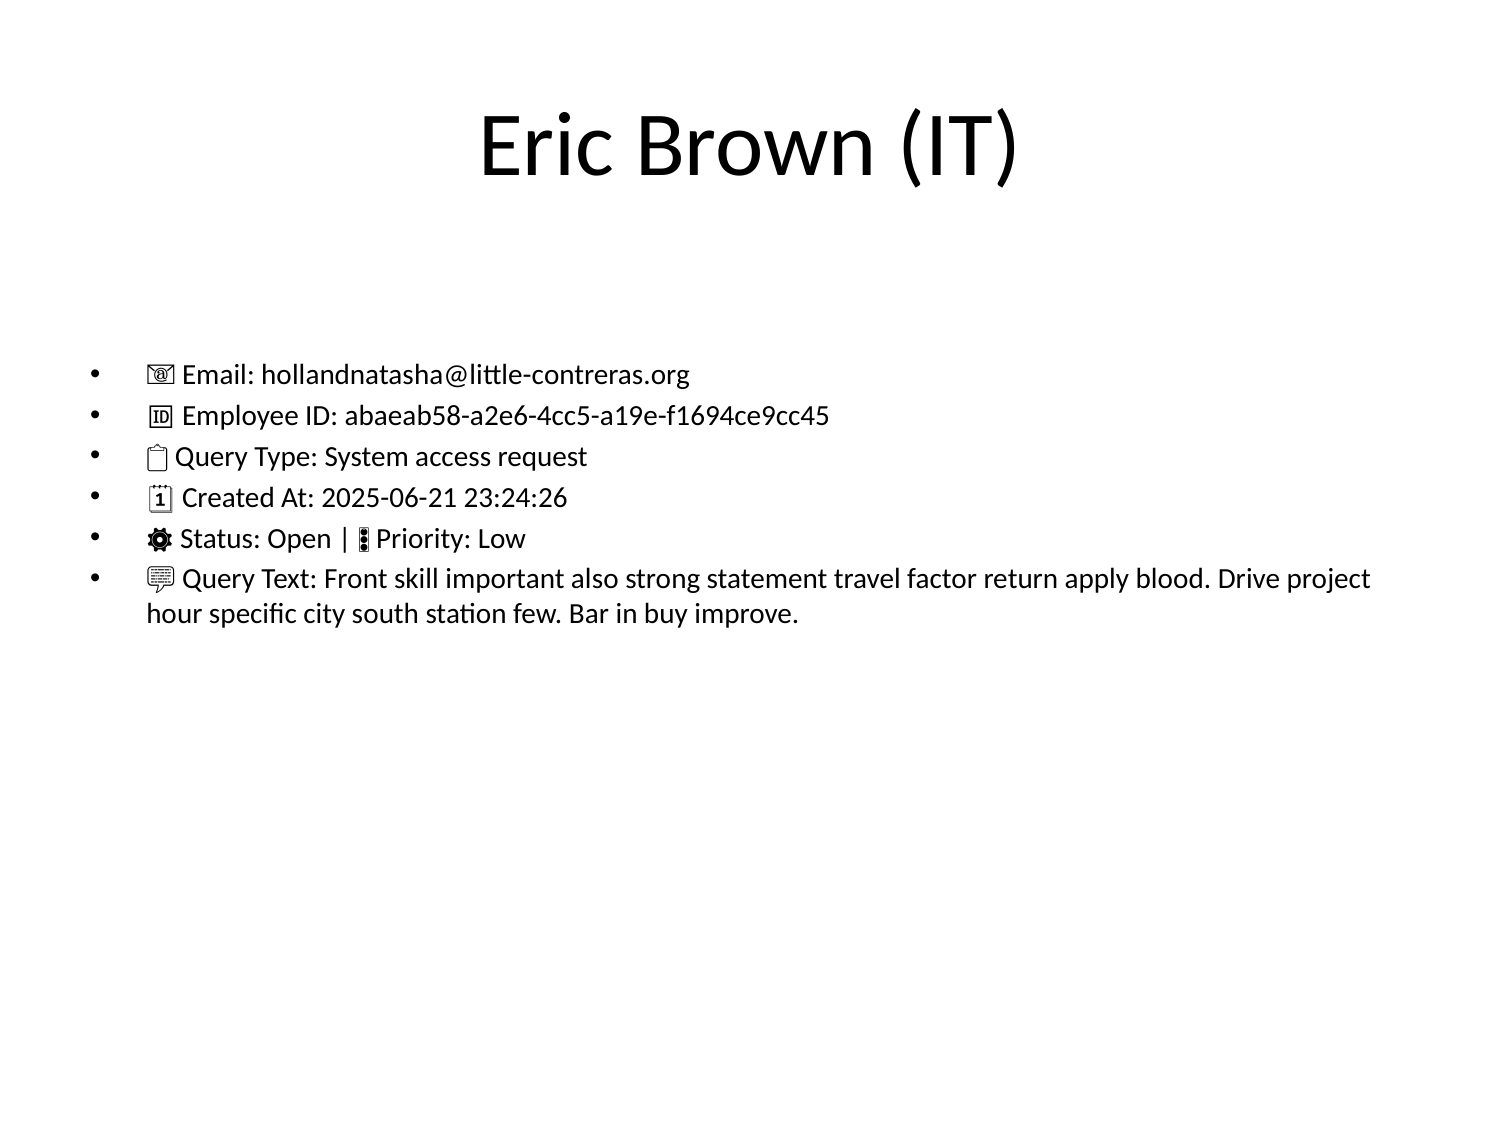

# Eric Brown (IT)

📧 Email: hollandnatasha@little-contreras.org
🆔 Employee ID: abaeab58-a2e6-4cc5-a19e-f1694ce9cc45
📋 Query Type: System access request
🗓 Created At: 2025-06-21 23:24:26
⚙ Status: Open | 🚦 Priority: Low
💬 Query Text: Front skill important also strong statement travel factor return apply blood. Drive project hour specific city south station few. Bar in buy improve.